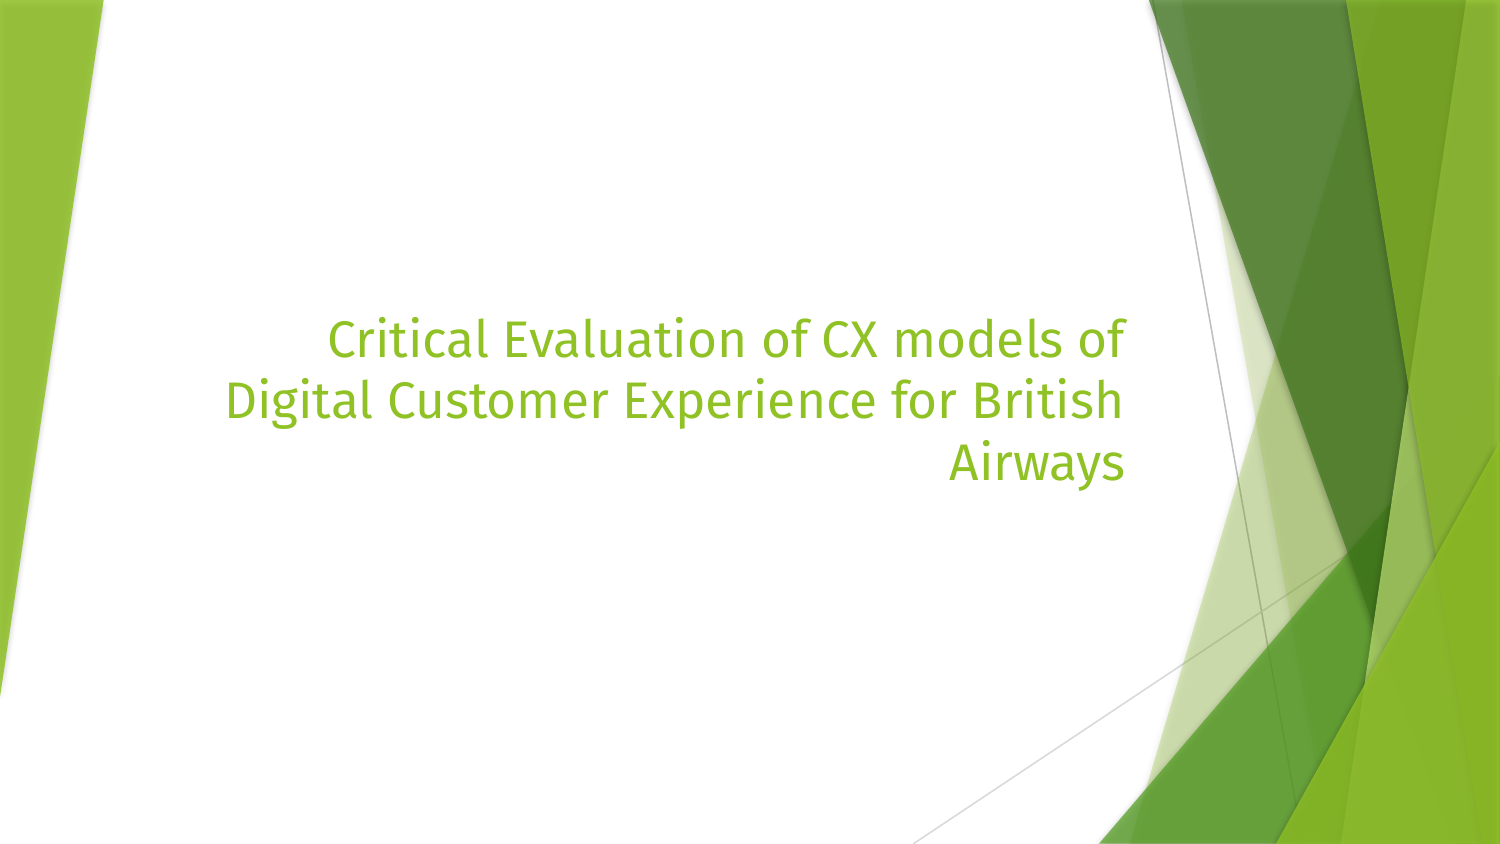

# Critical Evaluation of CX models of Digital Customer Experience for British Airways